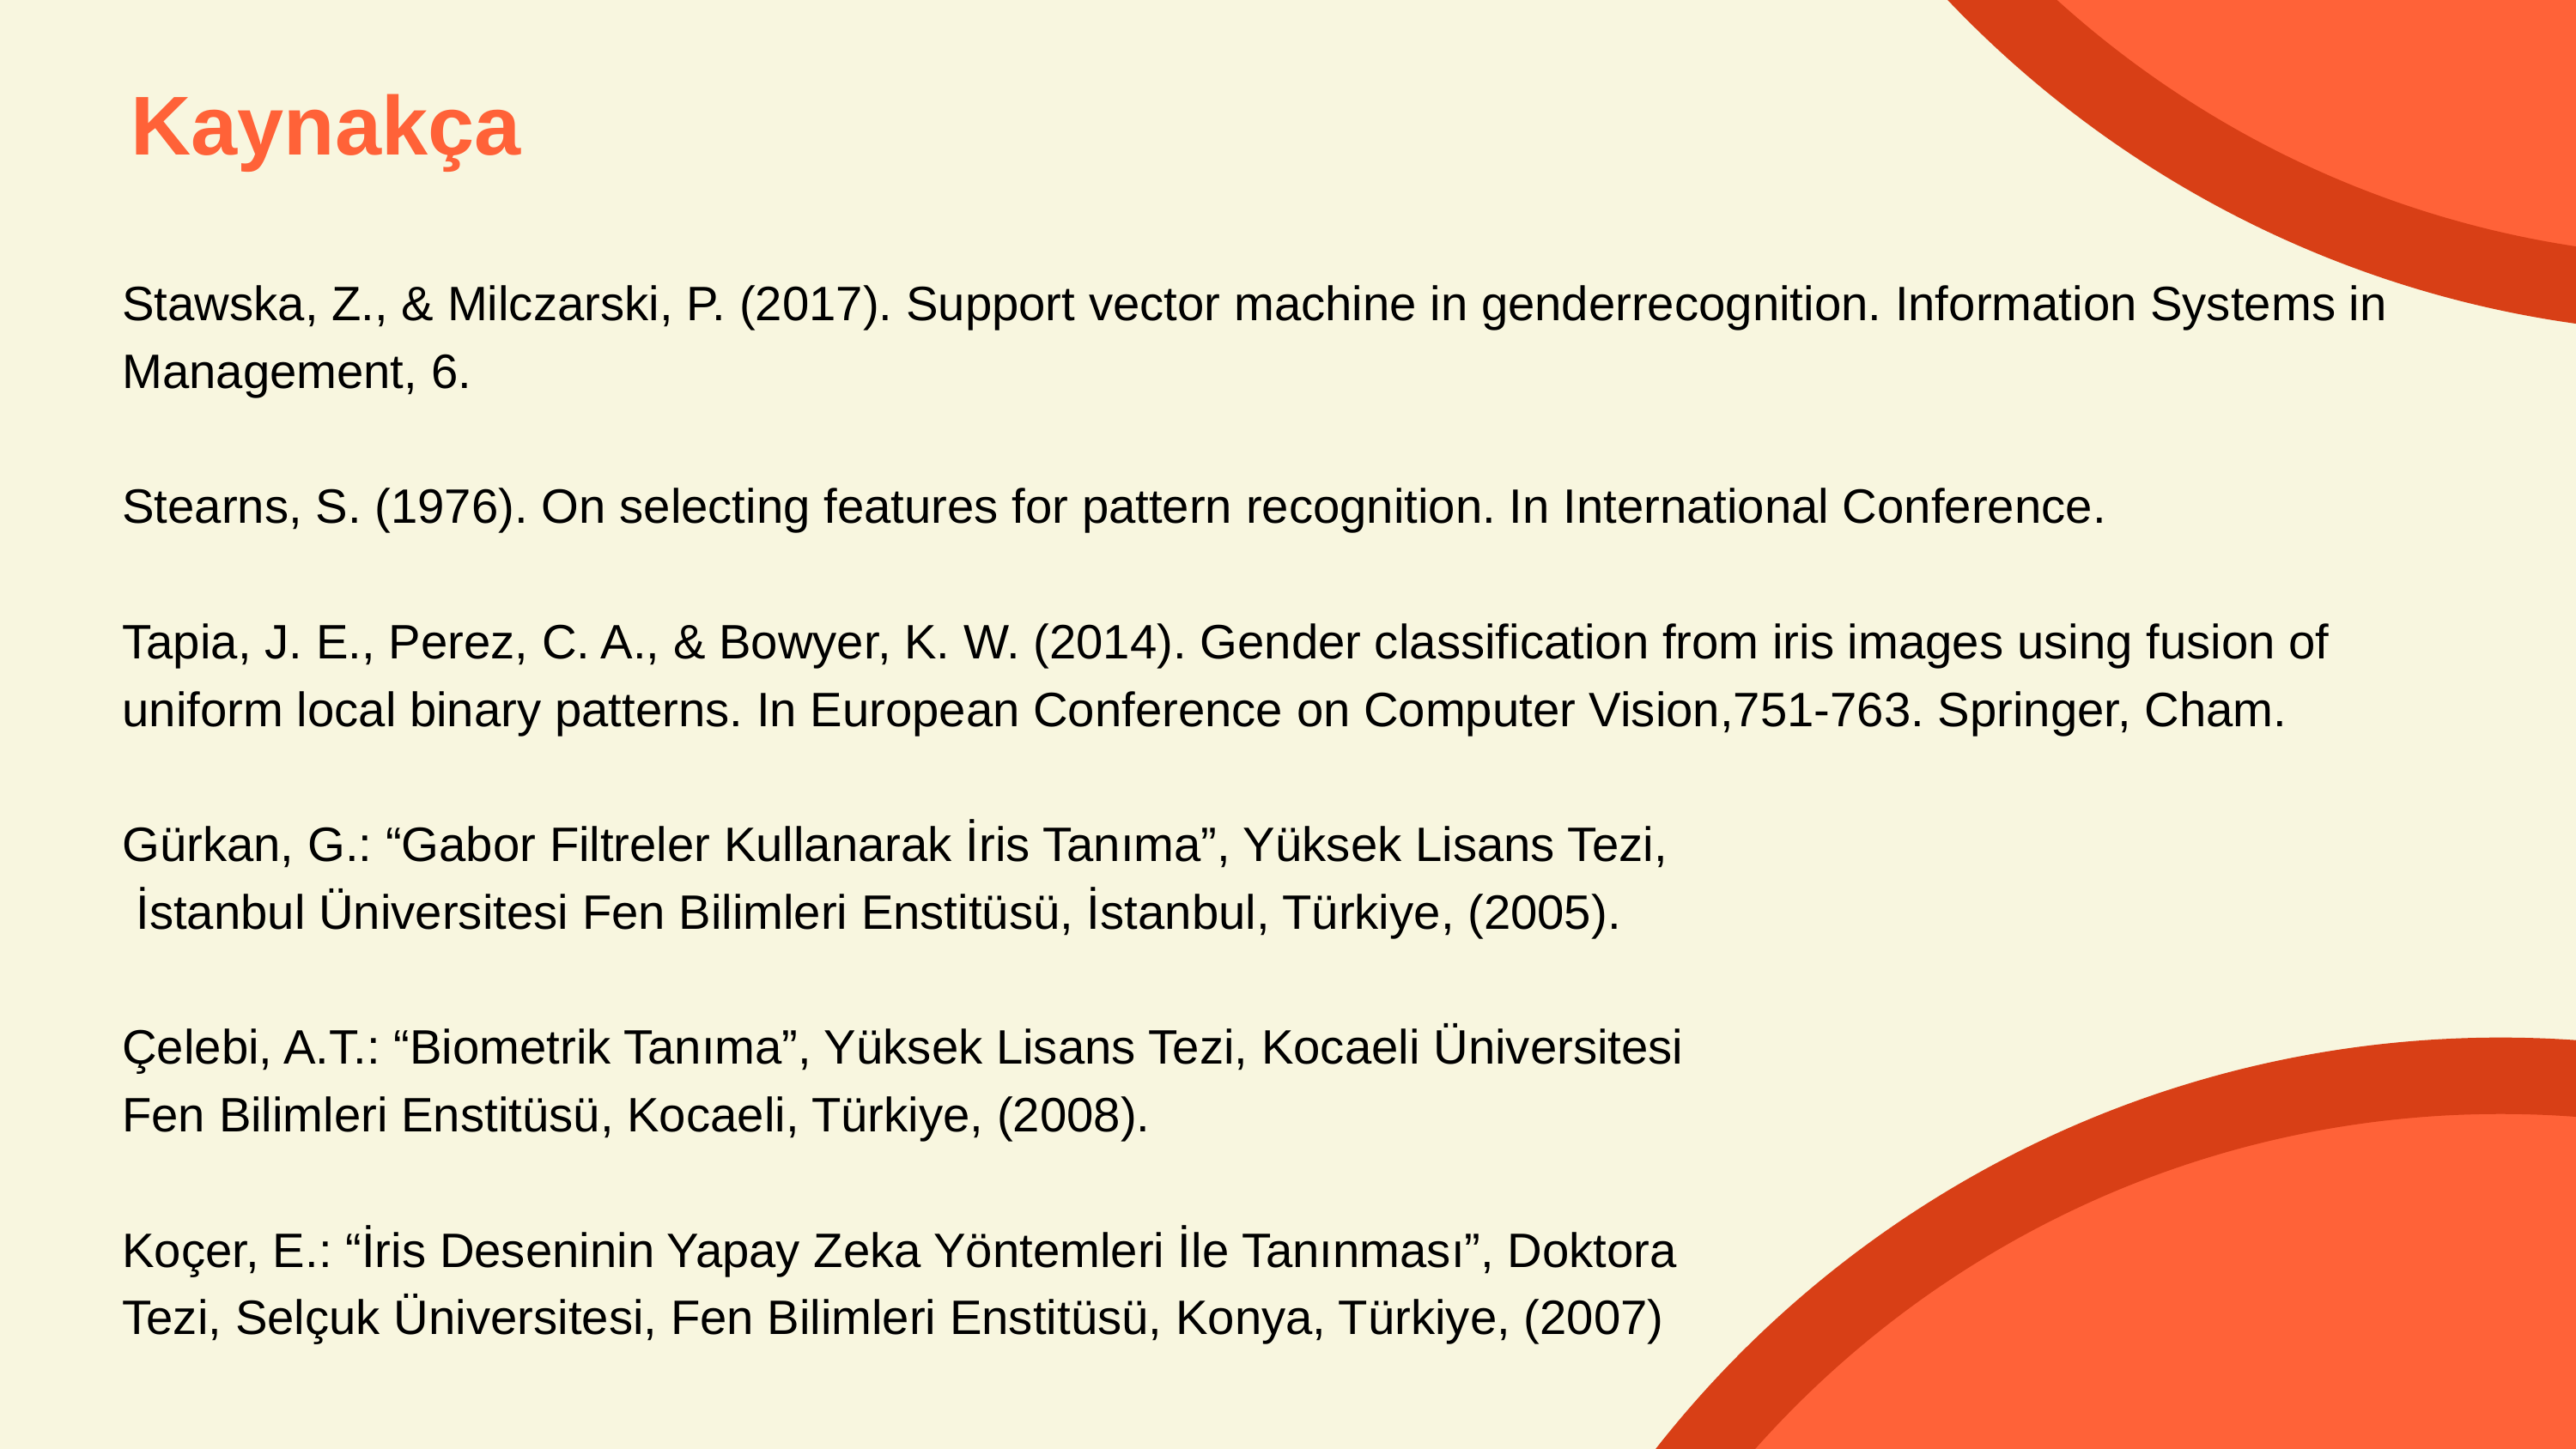

Kaynakça
Stawska, Z., & Milczarski, P. (2017). Support vector machine in genderrecognition. Information Systems in Management, 6.

Stearns, S. (1976). On selecting features for pattern recognition. In International Conference.

Tapia, J. E., Perez, C. A., & Bowyer, K. W. (2014). Gender classification from iris images using fusion of uniform local binary patterns. In European Conference on Computer Vision,751-763. Springer, Cham.

Gürkan, G.: “Gabor Filtreler Kullanarak İris Tanıma”, Yüksek Lisans Tezi,
 İstanbul Üniversitesi Fen Bilimleri Enstitüsü, İstanbul, Türkiye, (2005).

Çelebi, A.T.: “Biometrik Tanıma”, Yüksek Lisans Tezi, Kocaeli Üniversitesi
Fen Bilimleri Enstitüsü, Kocaeli, Türkiye, (2008).

Koçer, E.: “İris Deseninin Yapay Zeka Yöntemleri İle Tanınması”, Doktora
Tezi, Selçuk Üniversitesi, Fen Bilimleri Enstitüsü, Konya, Türkiye, (2007)